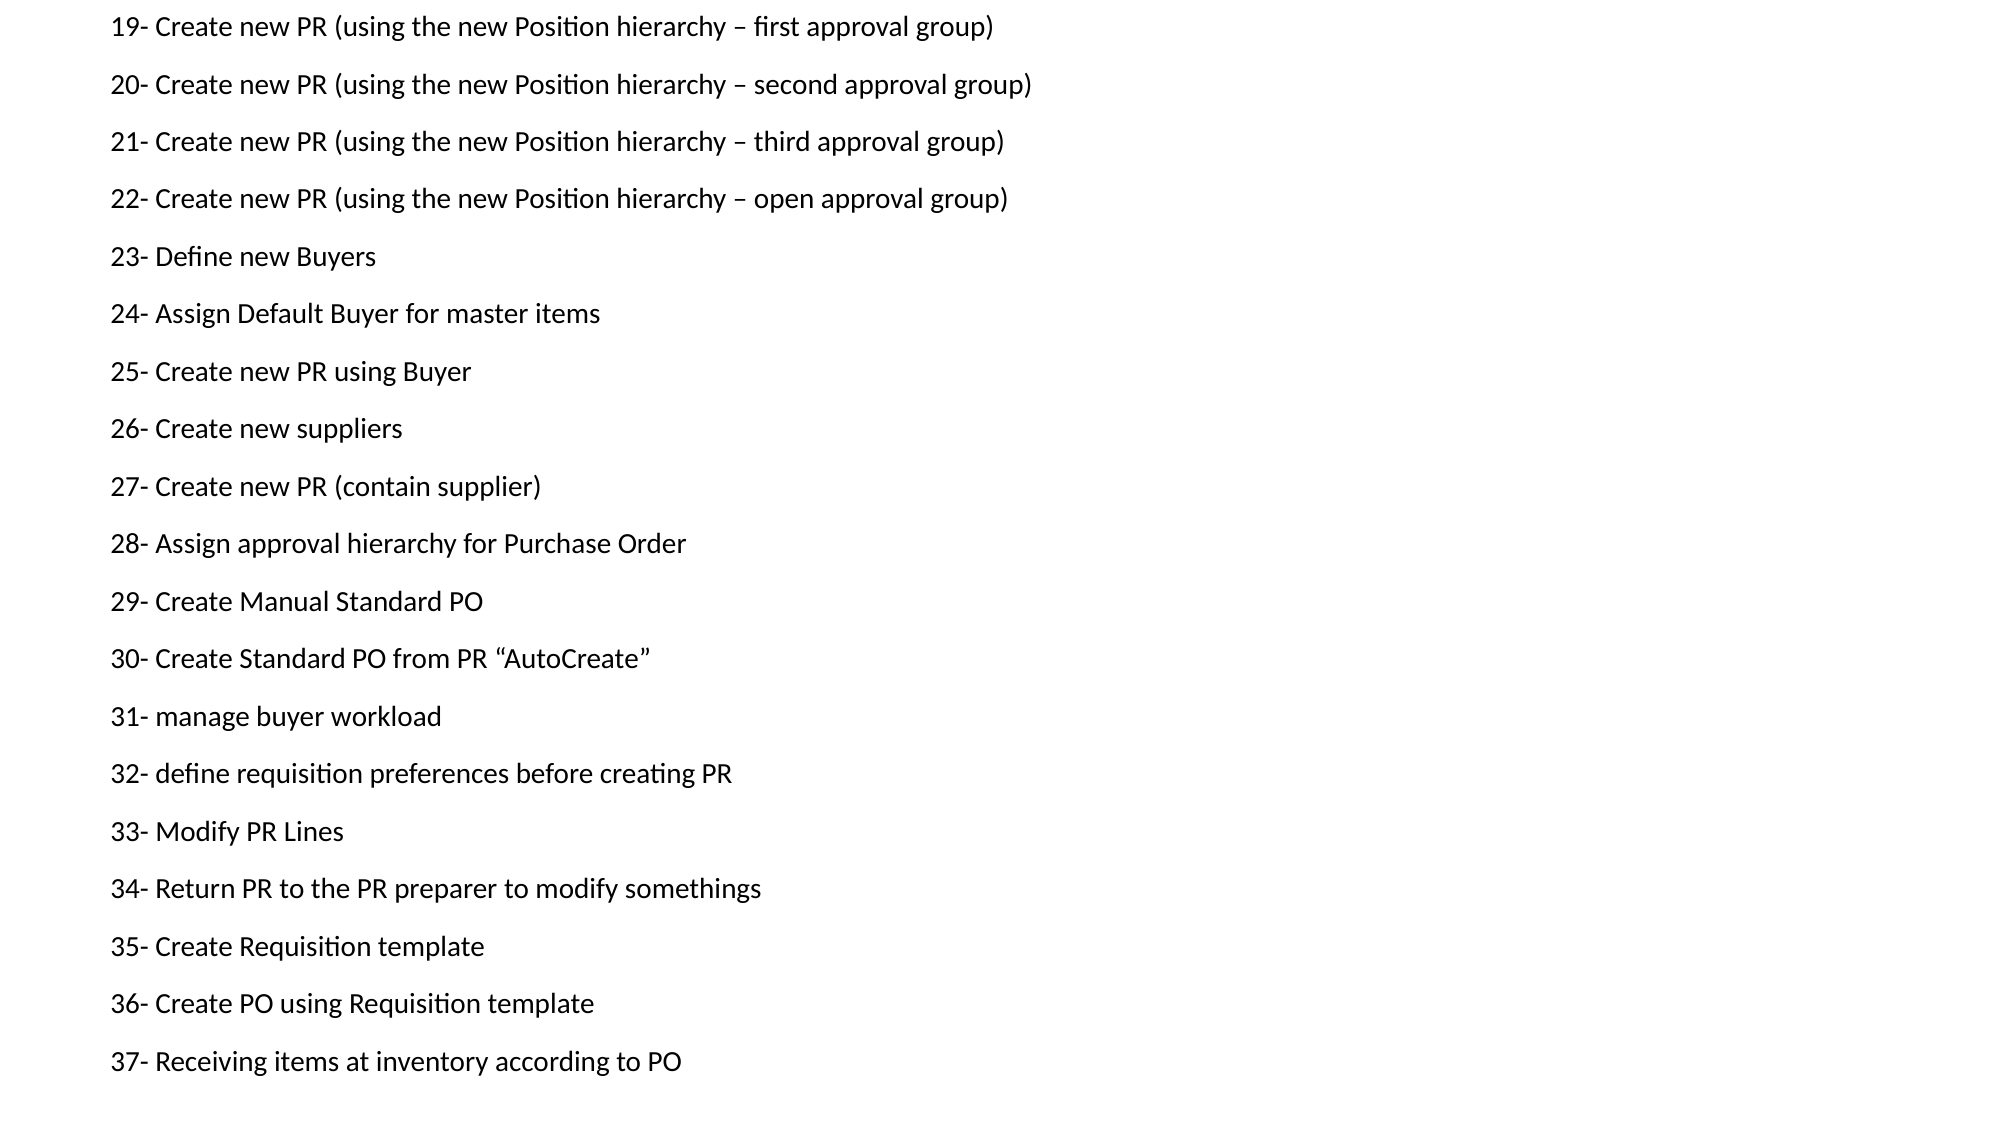

19- Create new PR (using the new Position hierarchy – first approval group)
       20- Create new PR (using the new Position hierarchy – second approval group)
       21- Create new PR (using the new Position hierarchy – third approval group)
       22- Create new PR (using the new Position hierarchy – open approval group)
       23- Define new Buyers
       24- Assign Default Buyer for master items
       25- Create new PR using Buyer
       26- Create new suppliers
       27- Create new PR (contain supplier)
       28- Assign approval hierarchy for Purchase Order
       29- Create Manual Standard PO
       30- Create Standard PO from PR “AutoCreate”
       31- manage buyer workload
       32- define requisition preferences before creating PR
       33- Modify PR Lines
       34- Return PR to the PR preparer to modify somethings
       35- Create Requisition template
       36- Create PO using Requisition template
       37- Receiving items at inventory according to PO